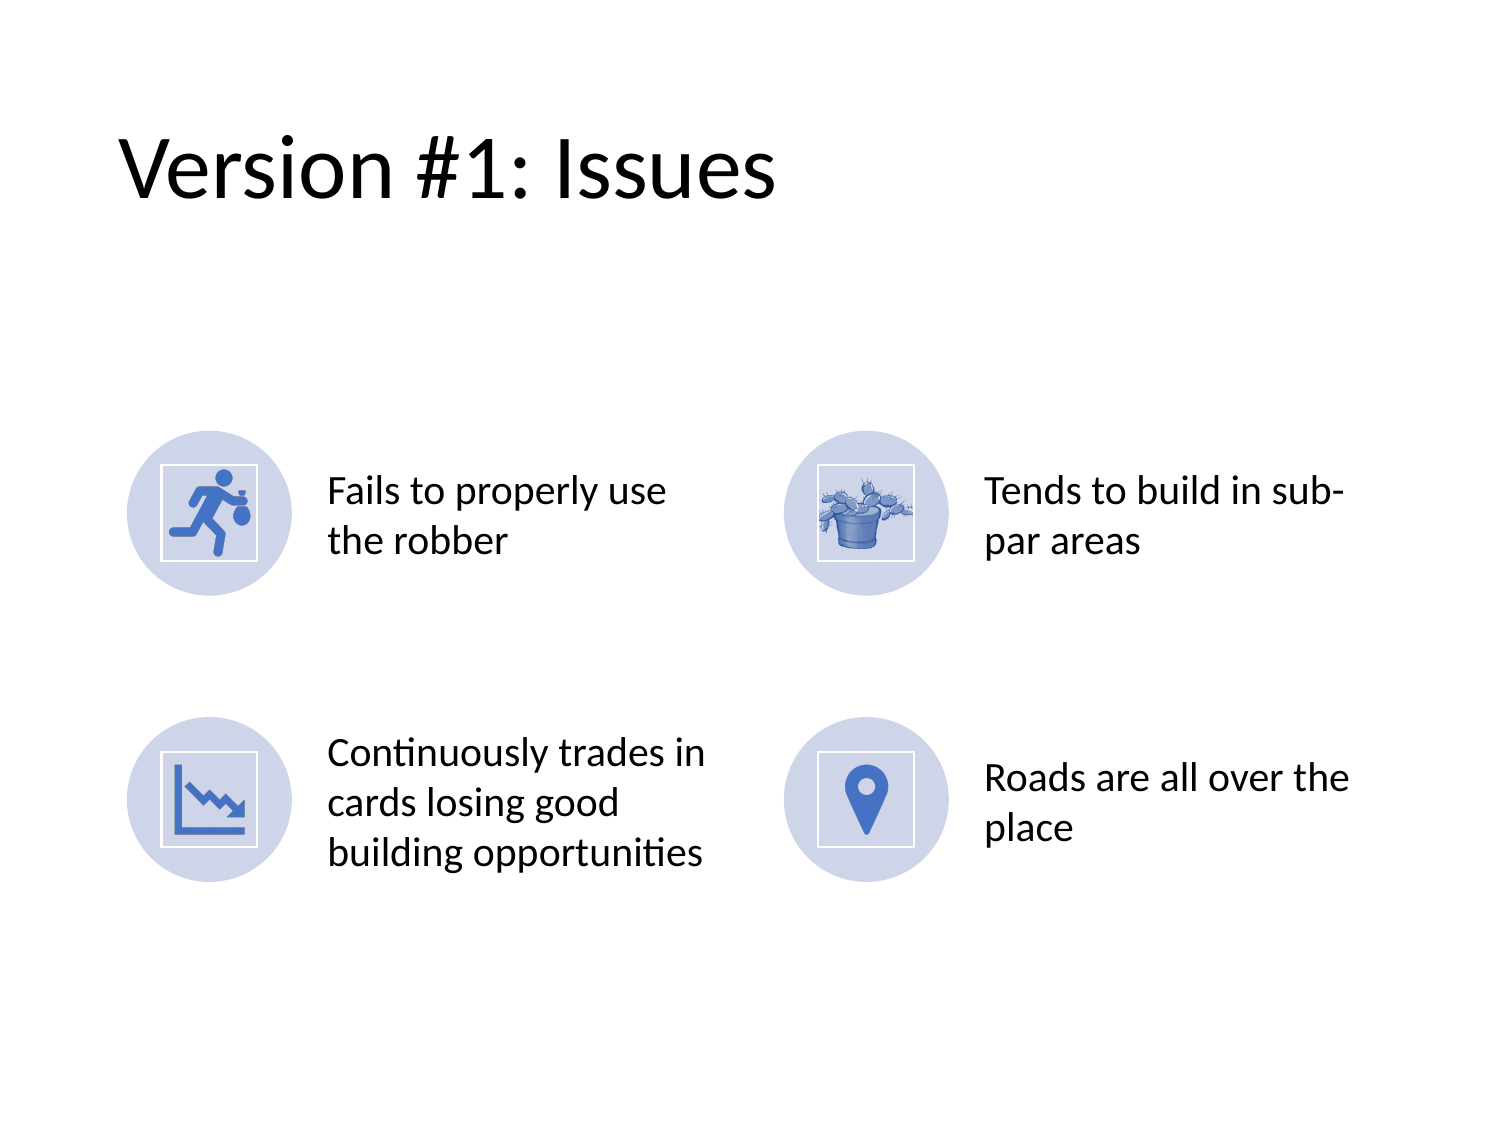

# Version #1: Issues
Fails to properly use the robber
Tends to build in sub-par areas
Continuously trades in cards losing good building opportunities
Roads are all over the place